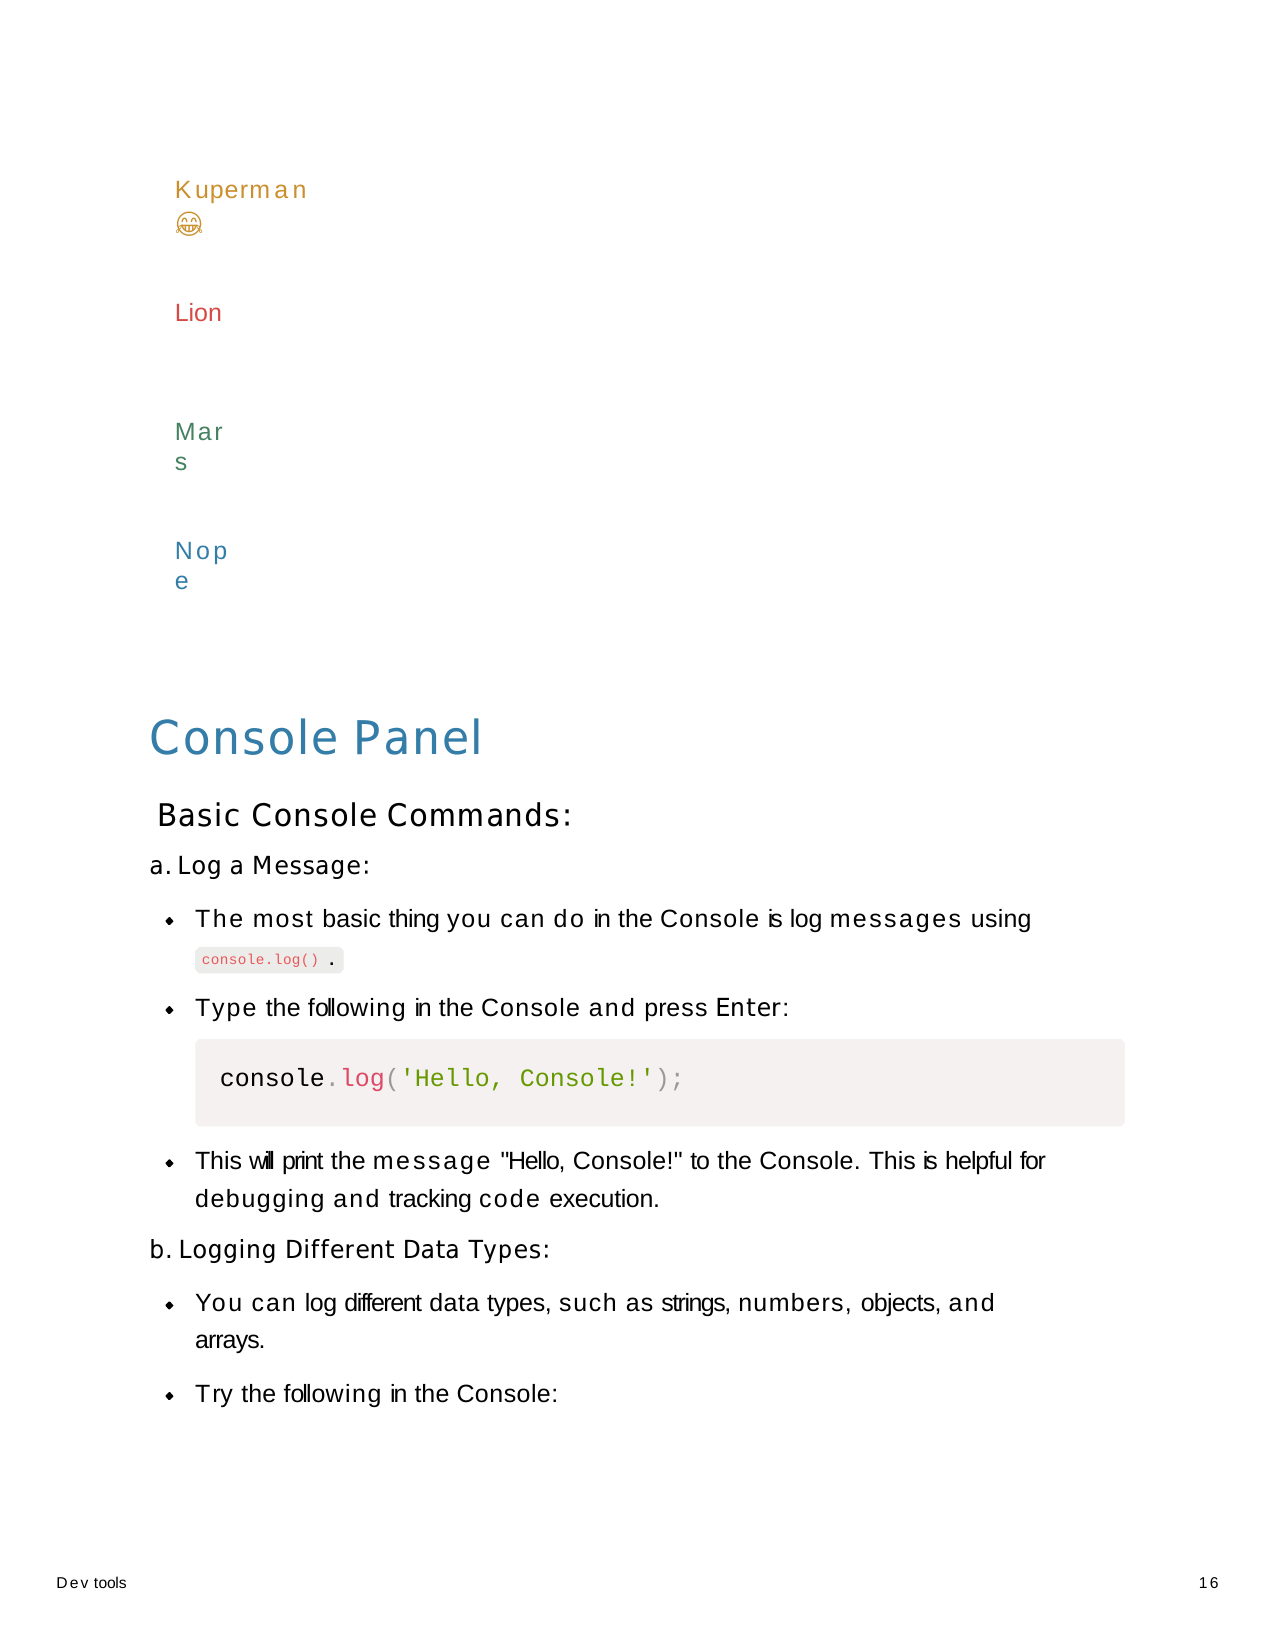

Kuperman 😂
Lion
Mars
Nope
Console Panel
Basic Console Commands:
Log a Message:
The most basic thing you can do in the Console is log messages using
console.log() .
Type the following in the Console and press Enter:

console.log('Hello, Console!');

This will print the message "Hello, Console!" to the Console. This is helpful for  debugging and tracking code execution.
Logging Different Data Types:
You can log different data types, such as strings, numbers, objects, and  arrays.
Try the following in the Console:

Dev tools
16